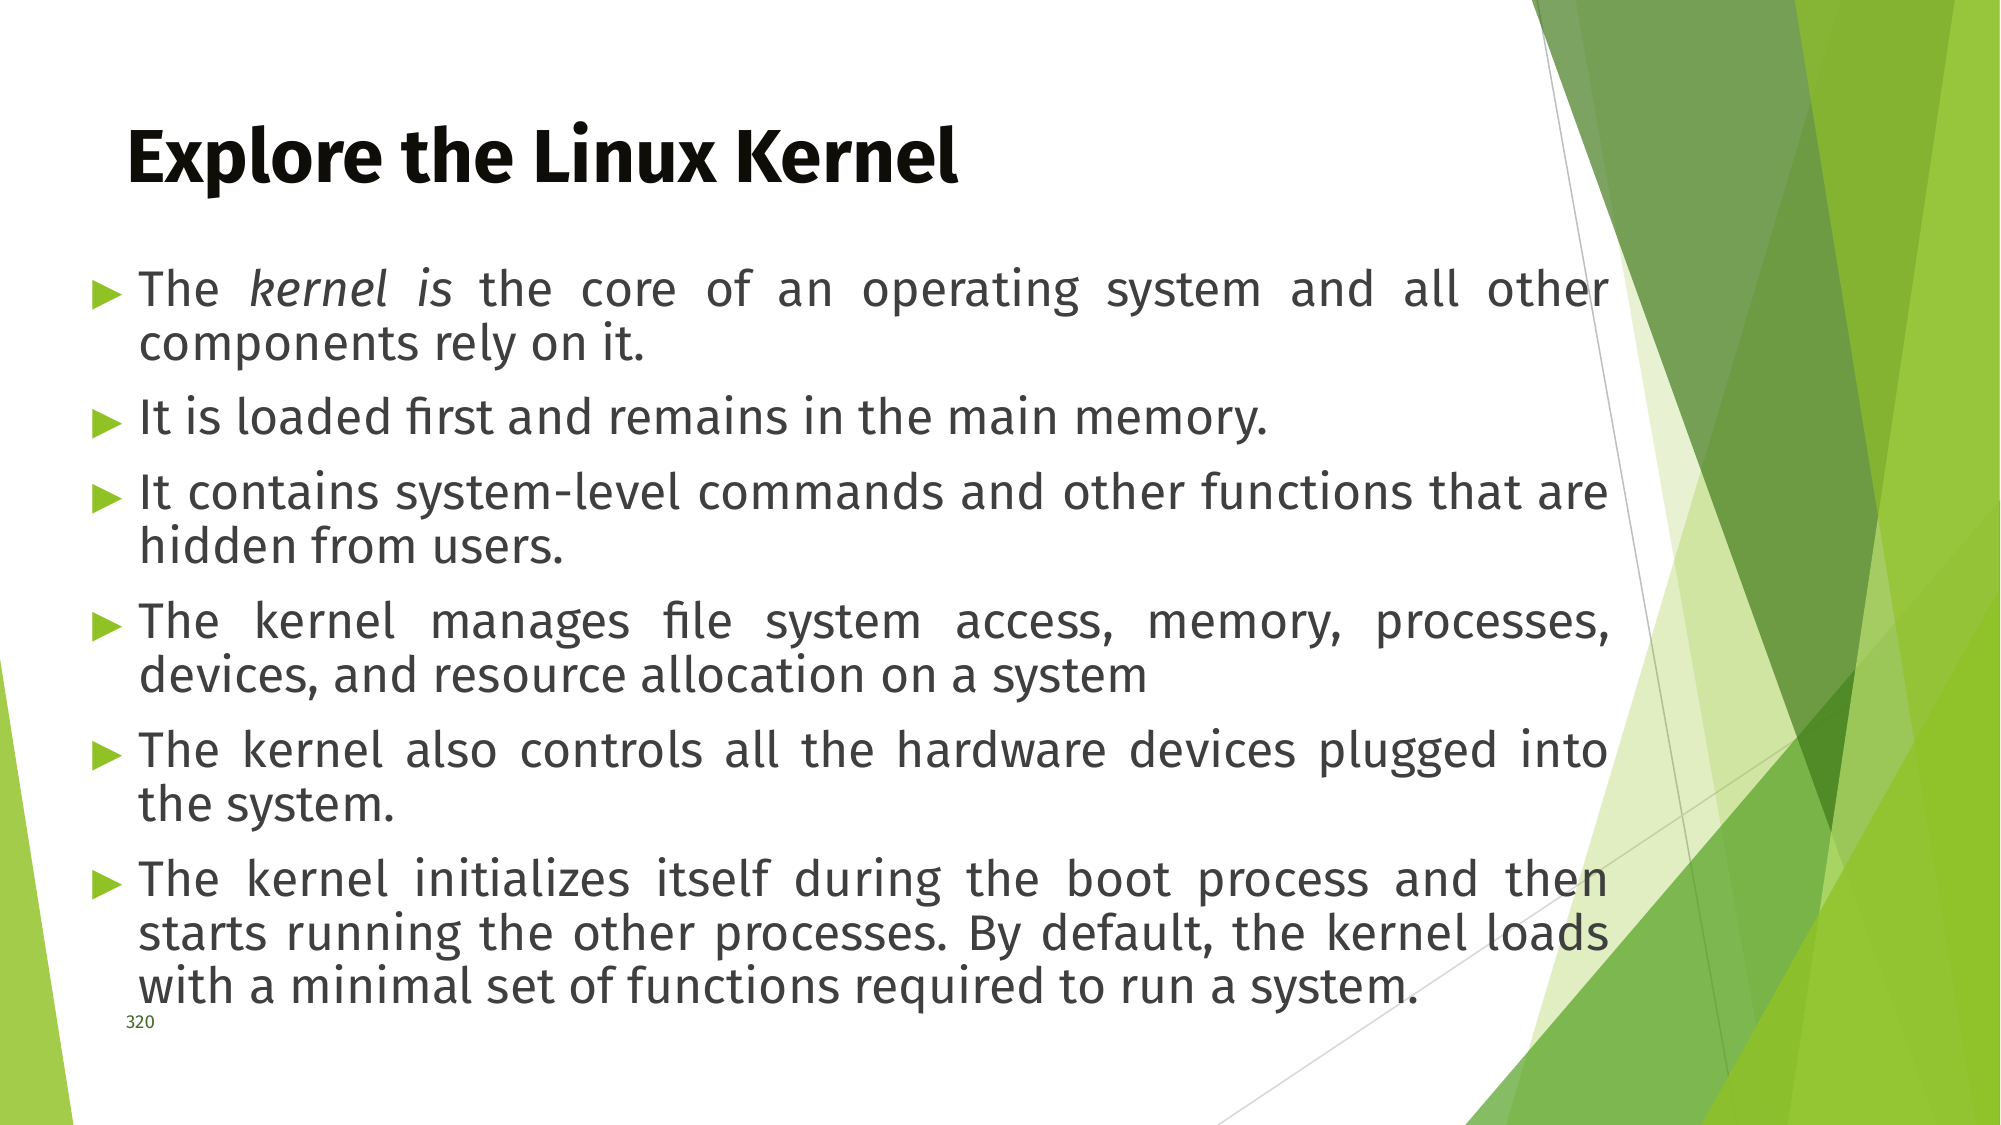

# Explore the Linux Kernel
The kernel is the core of an operating system and all other components rely on it.
It is loaded first and remains in the main memory.
It contains system-level commands and other functions that are hidden from users.
The kernel manages file system access, memory, processes, devices, and resource allocation on a system
The kernel also controls all the hardware devices plugged into the system.
The kernel initializes itself during the boot process and then starts running the other processes. By default, the kernel loads with a minimal set of functions required to run a system.
320